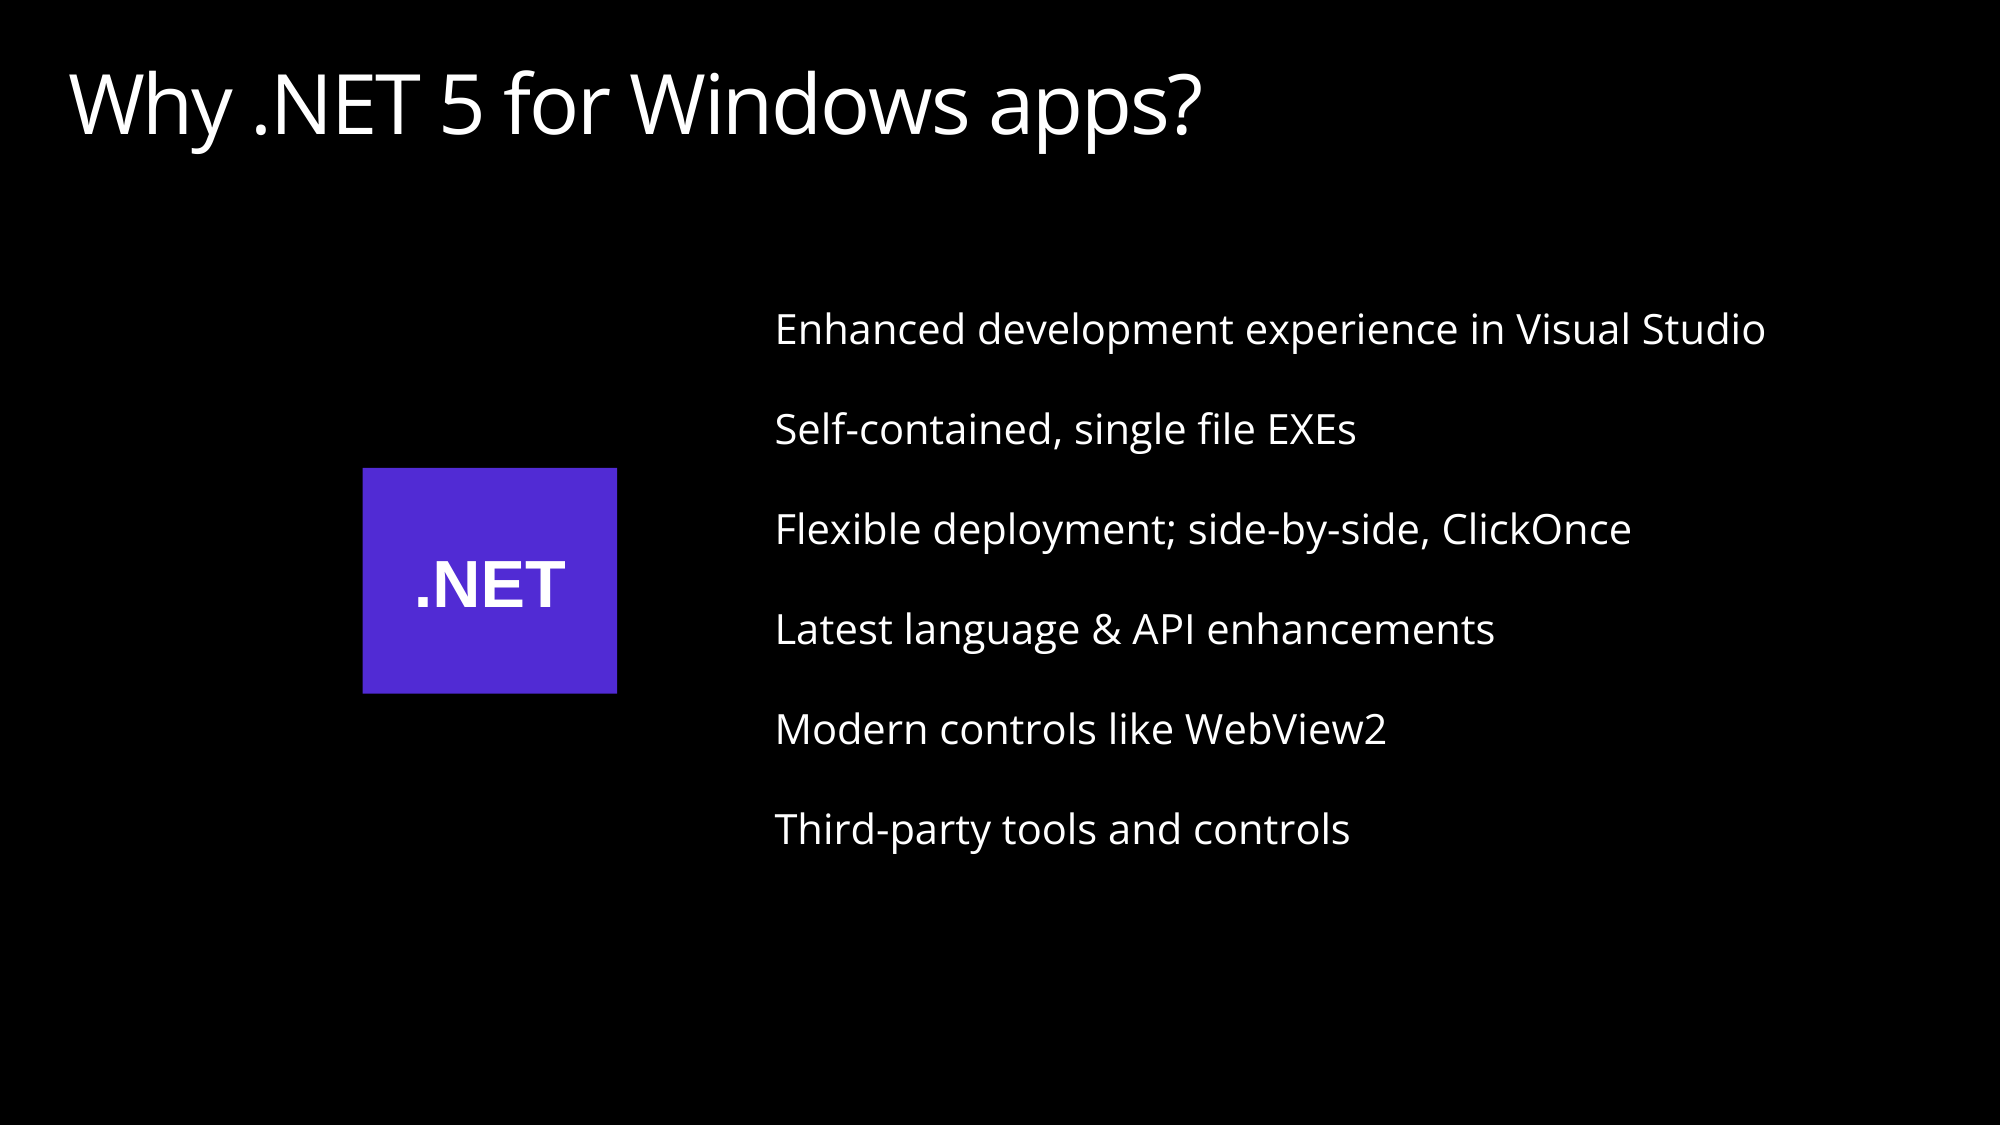

# Why .NET 5 for Windows apps?
Enhanced development experience in Visual Studio

Self-contained, single file EXEs

Flexible deployment; side-by-side, ClickOnce

Latest language & API enhancements

Modern controls like WebView2

Third-party tools and controls
.NET